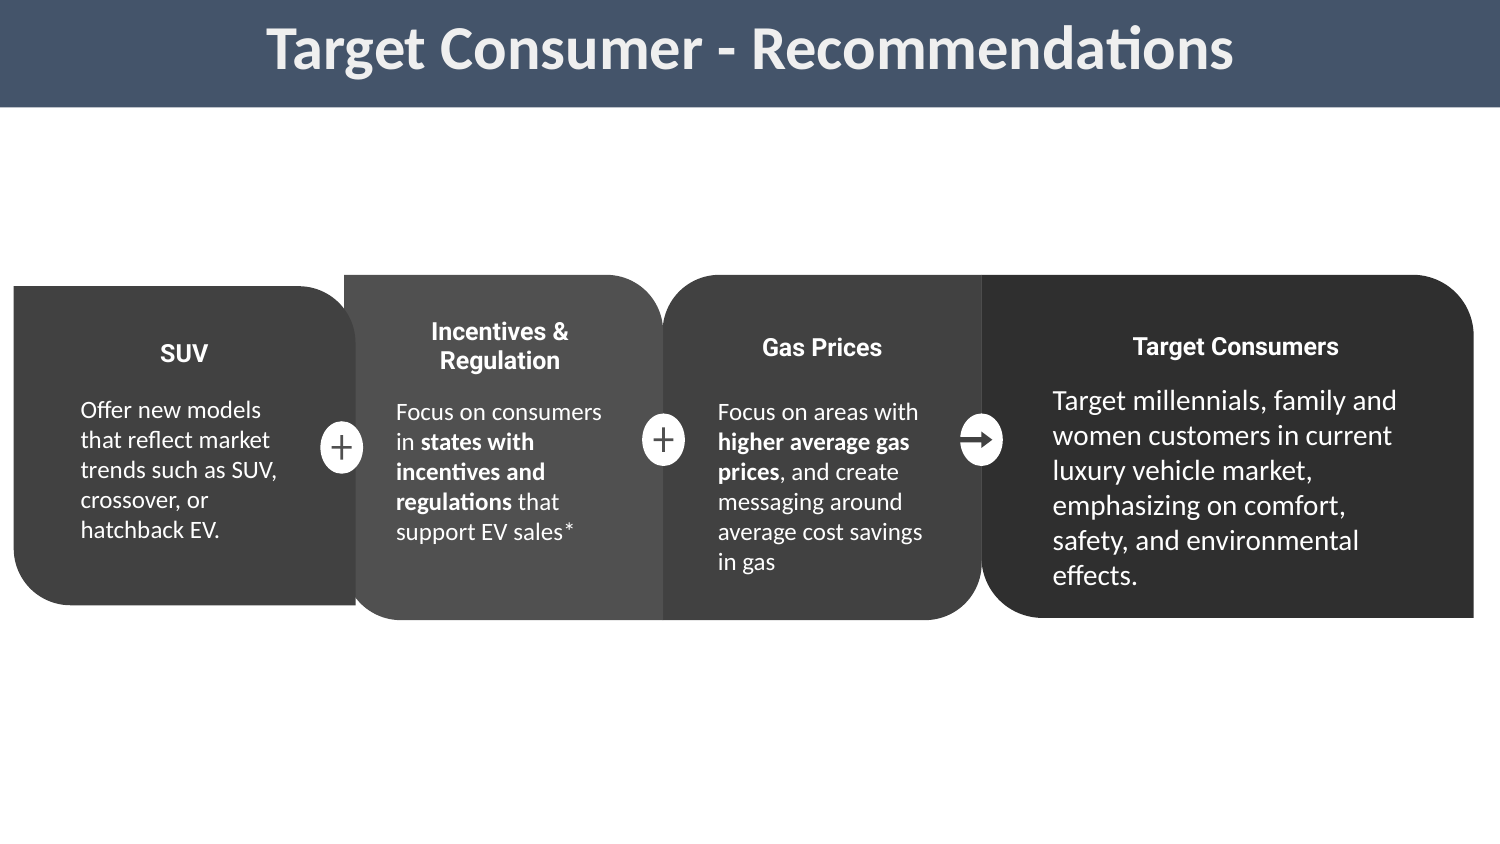

Target Consumer - Recommendations

SUV
Offer new models that reflect market trends such as SUV, crossover, or hatchback EV.

Incentives & Regulation
Focus on consumers in states with incentives and regulations that support EV sales*

Target Consumers
Target millennials, family and women customers in current luxury vehicle market, emphasizing on comfort, safety, and environmental effects.

Gas Prices
Focus on areas with higher average gas prices, and create messaging around average cost savings in gas